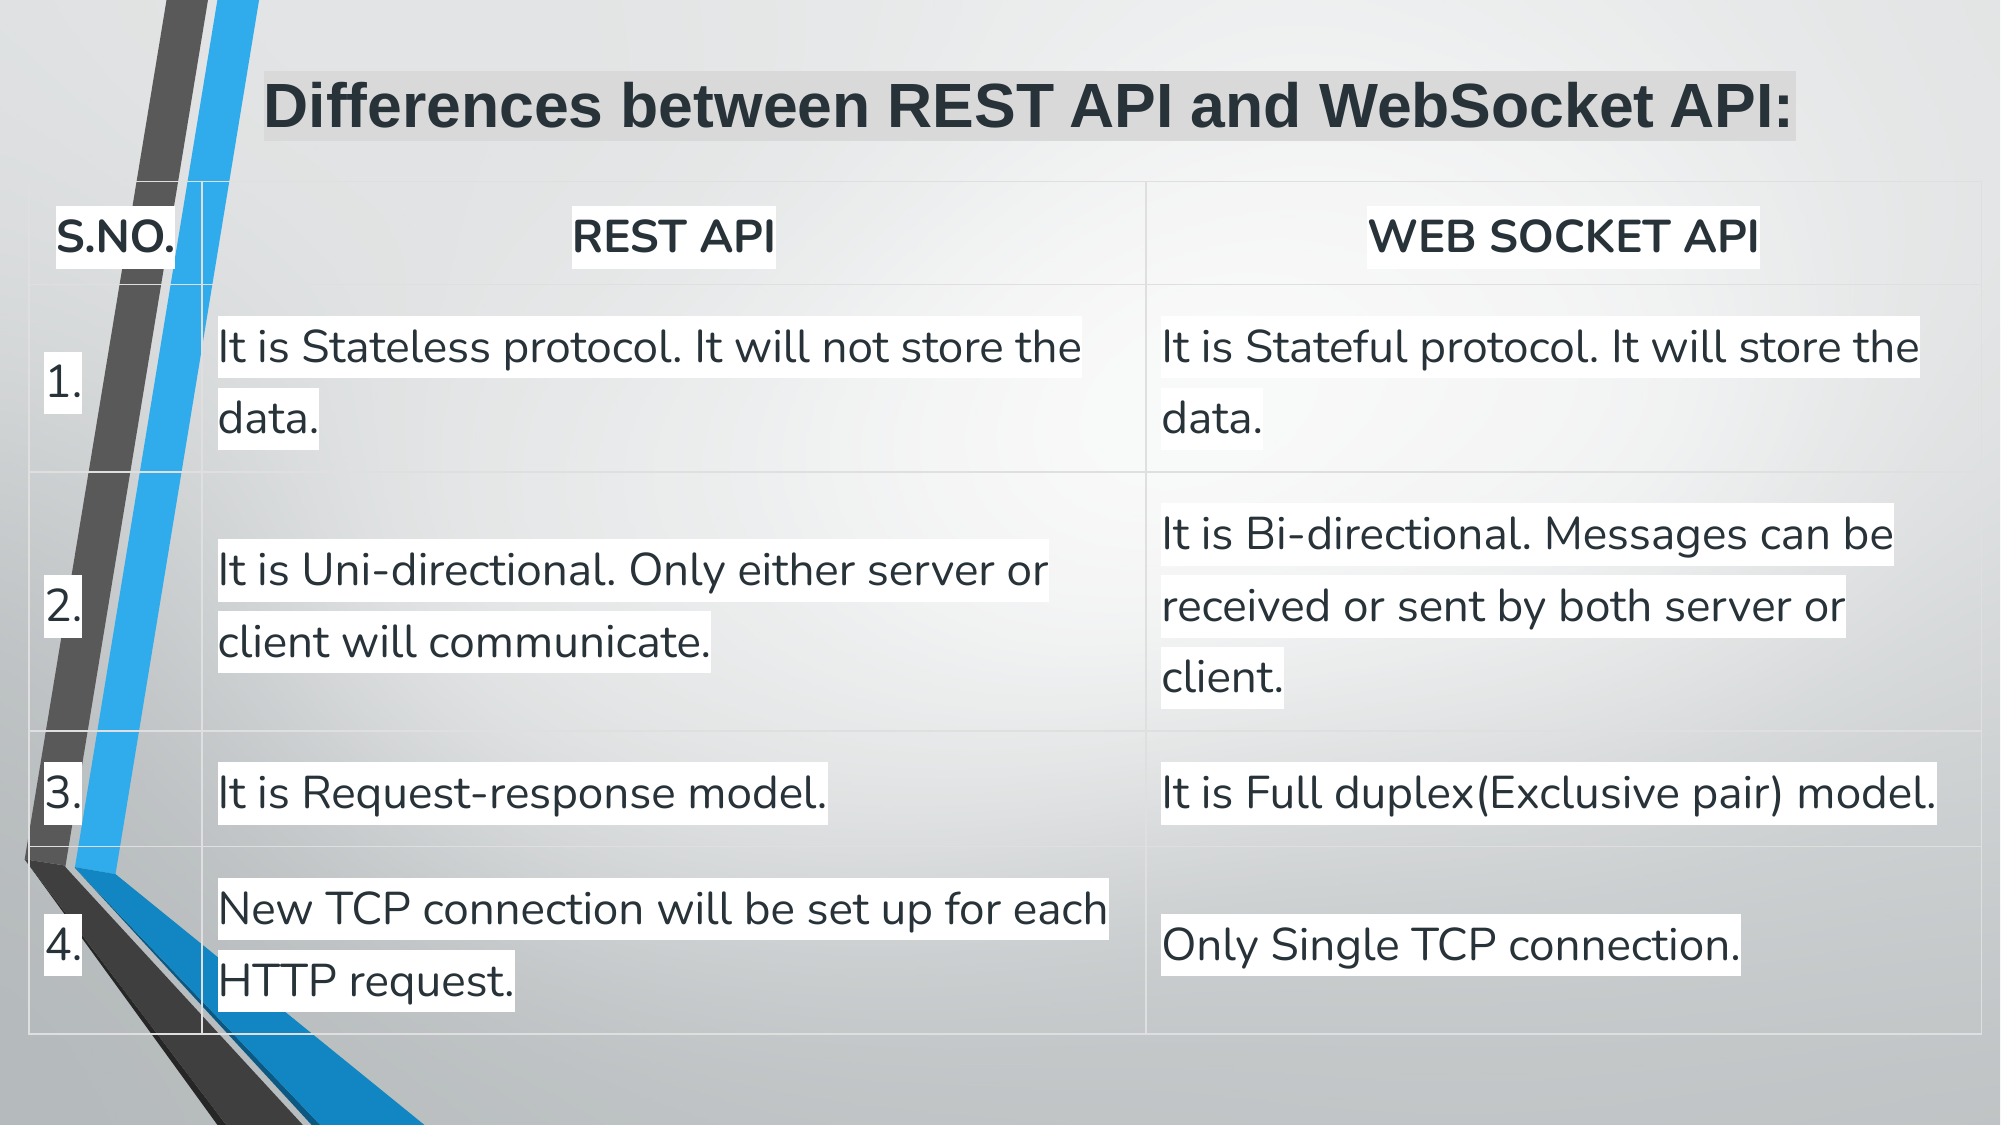

# Differences between REST API and WebSocket API:

| S.NO. | REST API | WEB SOCKET API |
| --- | --- | --- |
| 1. | It is Stateless protocol. It will not store the data. | It is Stateful protocol. It will store the data. |
| 2. | It is Uni-directional. Only either server or client will communicate. | It is Bi-directional. Messages can be received or sent by both server or client. |
| 3. | It is Request-response model. | It is Full duplex(Exclusive pair) model. |
| 4. | New TCP connection will be set up for each HTTP request. | Only Single TCP connection. |